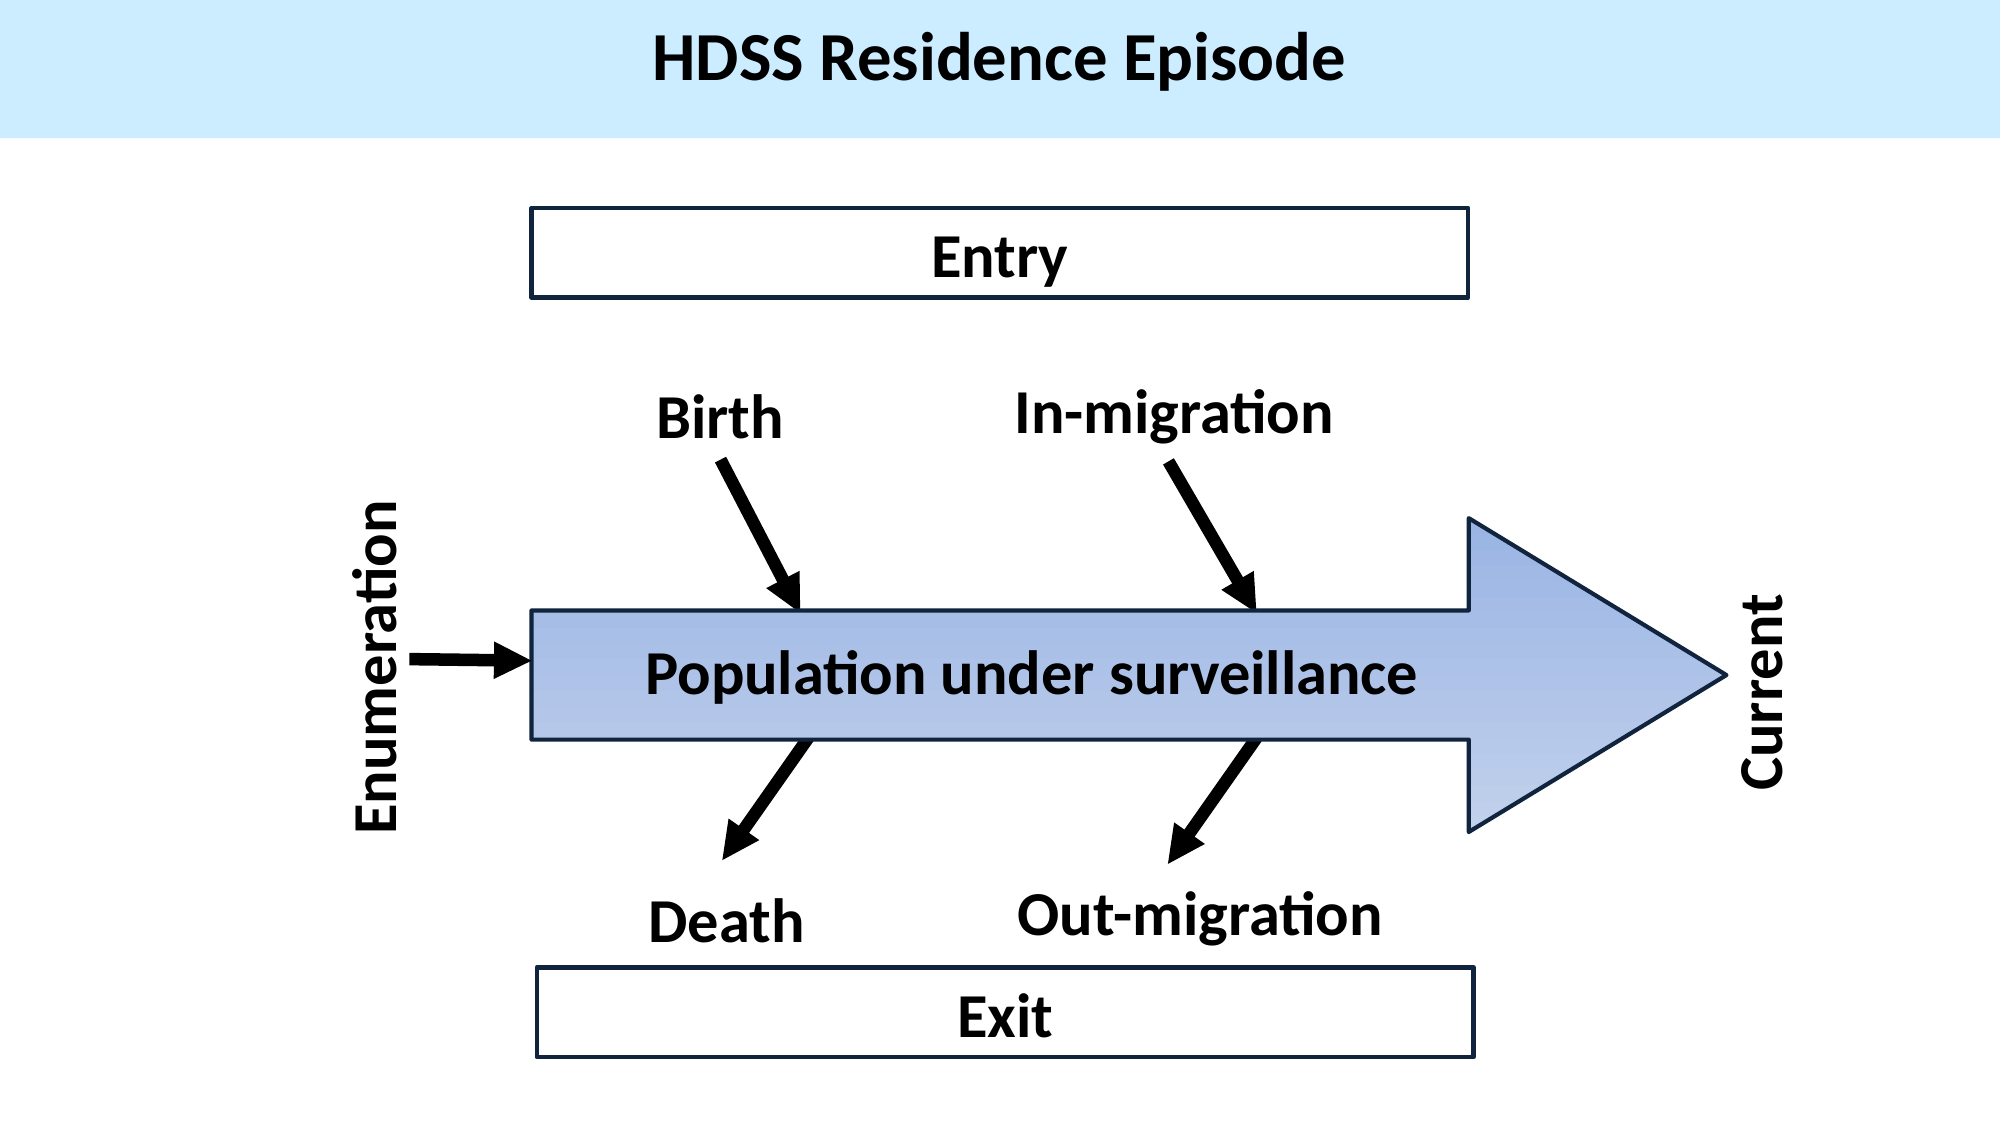

HDSS Residence Episode
Entry
In-migration
Birth

Enumeration
Population under surveillance
Current
Out-migration
Death
Exit